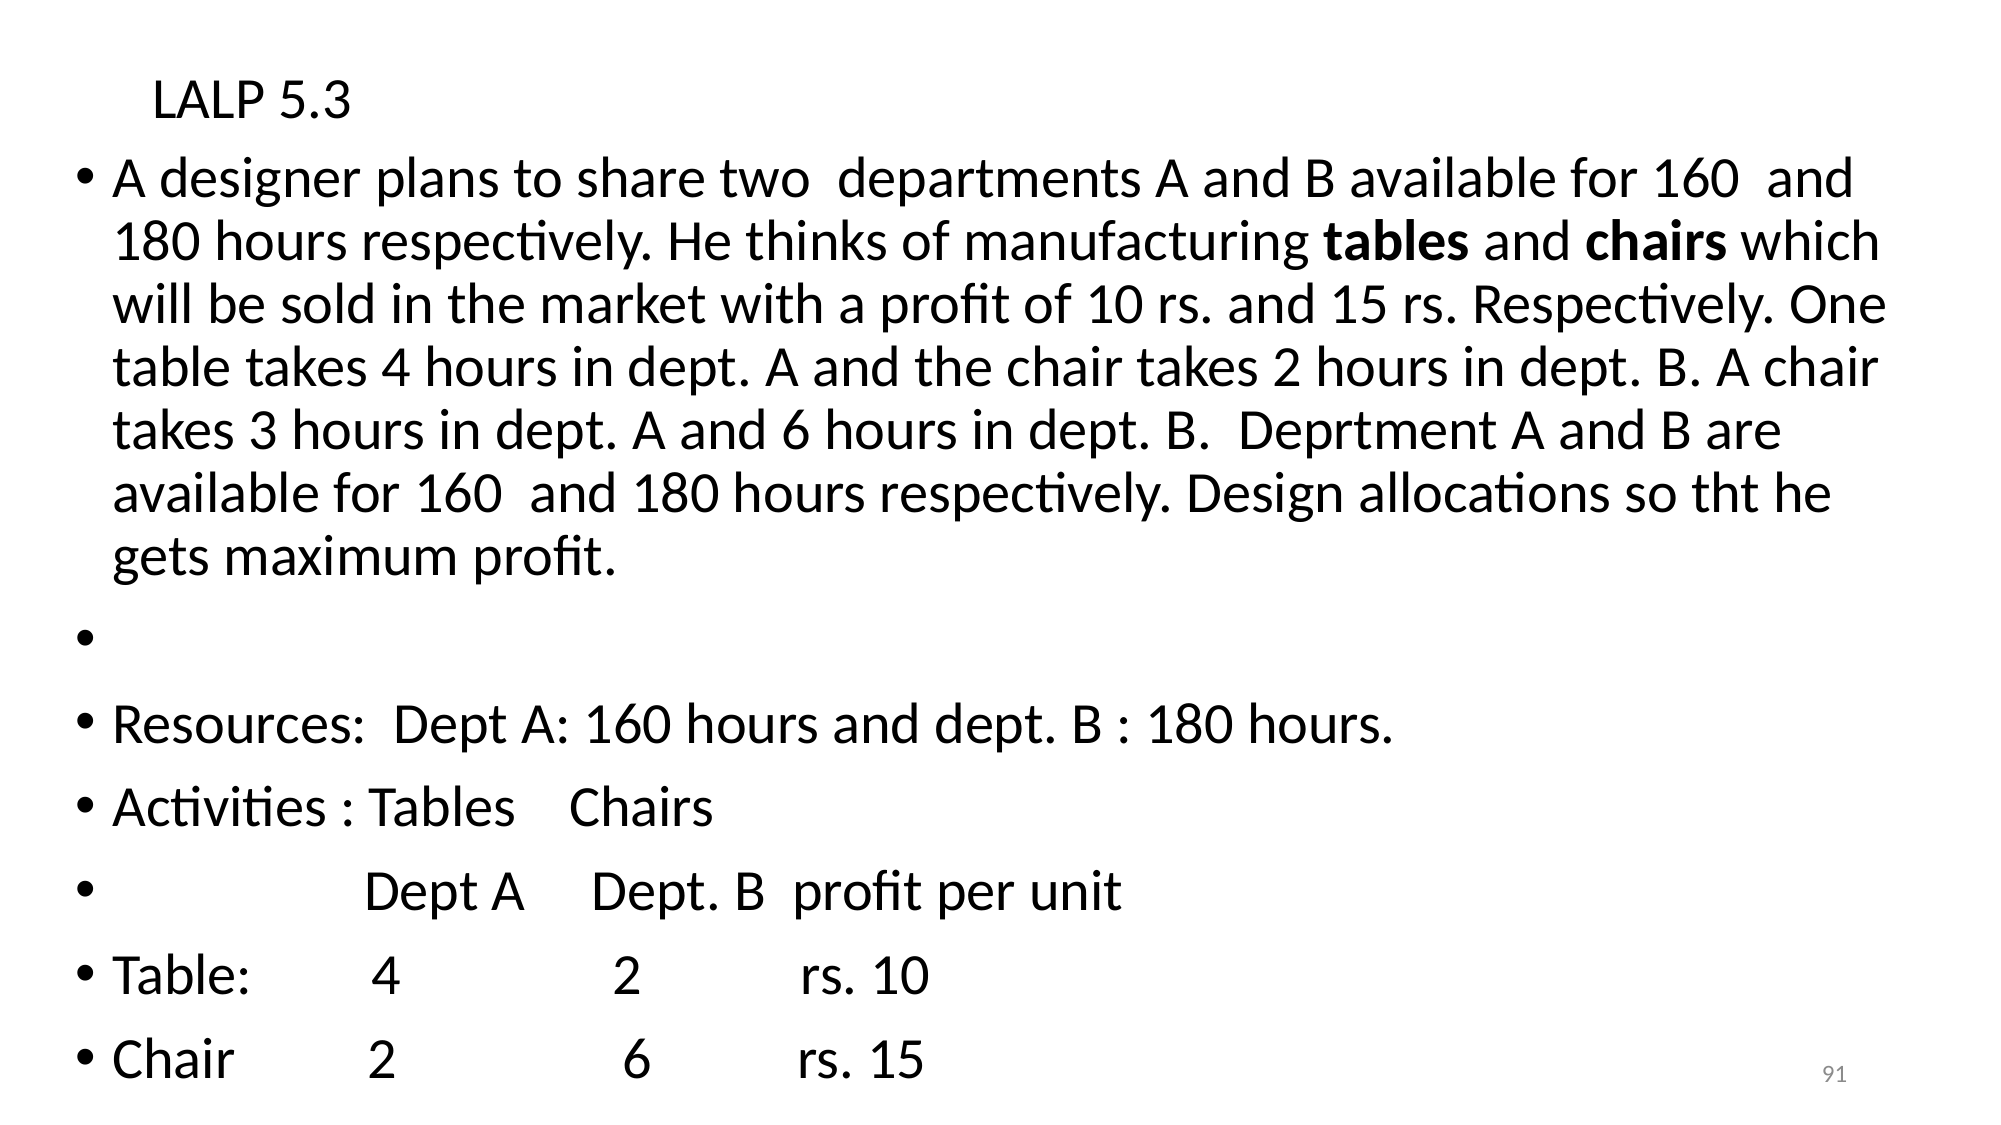

# LALP 5.3
A designer plans to share two  departments A and B available for 160  and 180 hours respectively. He thinks of manufacturing tables and chairs which will be sold in the market with a profit of 10 rs. and 15 rs. Respectively. One table takes 4 hours in dept. A and the chair takes 2 hours in dept. B. A chair takes 3 hours in dept. A and 6 hours in dept. B.  Deprtment A and B are available for 160  and 180 hours respectively. Design allocations so tht he gets maximum profit.

Resources:  Dept A: 160 hours and dept. B : 180 hours.
Activities : Tables    Chairs
                   Dept A     Dept. B  profit per unit
Table:         4                2            rs. 10
Chair          2                 6           rs. 15
91